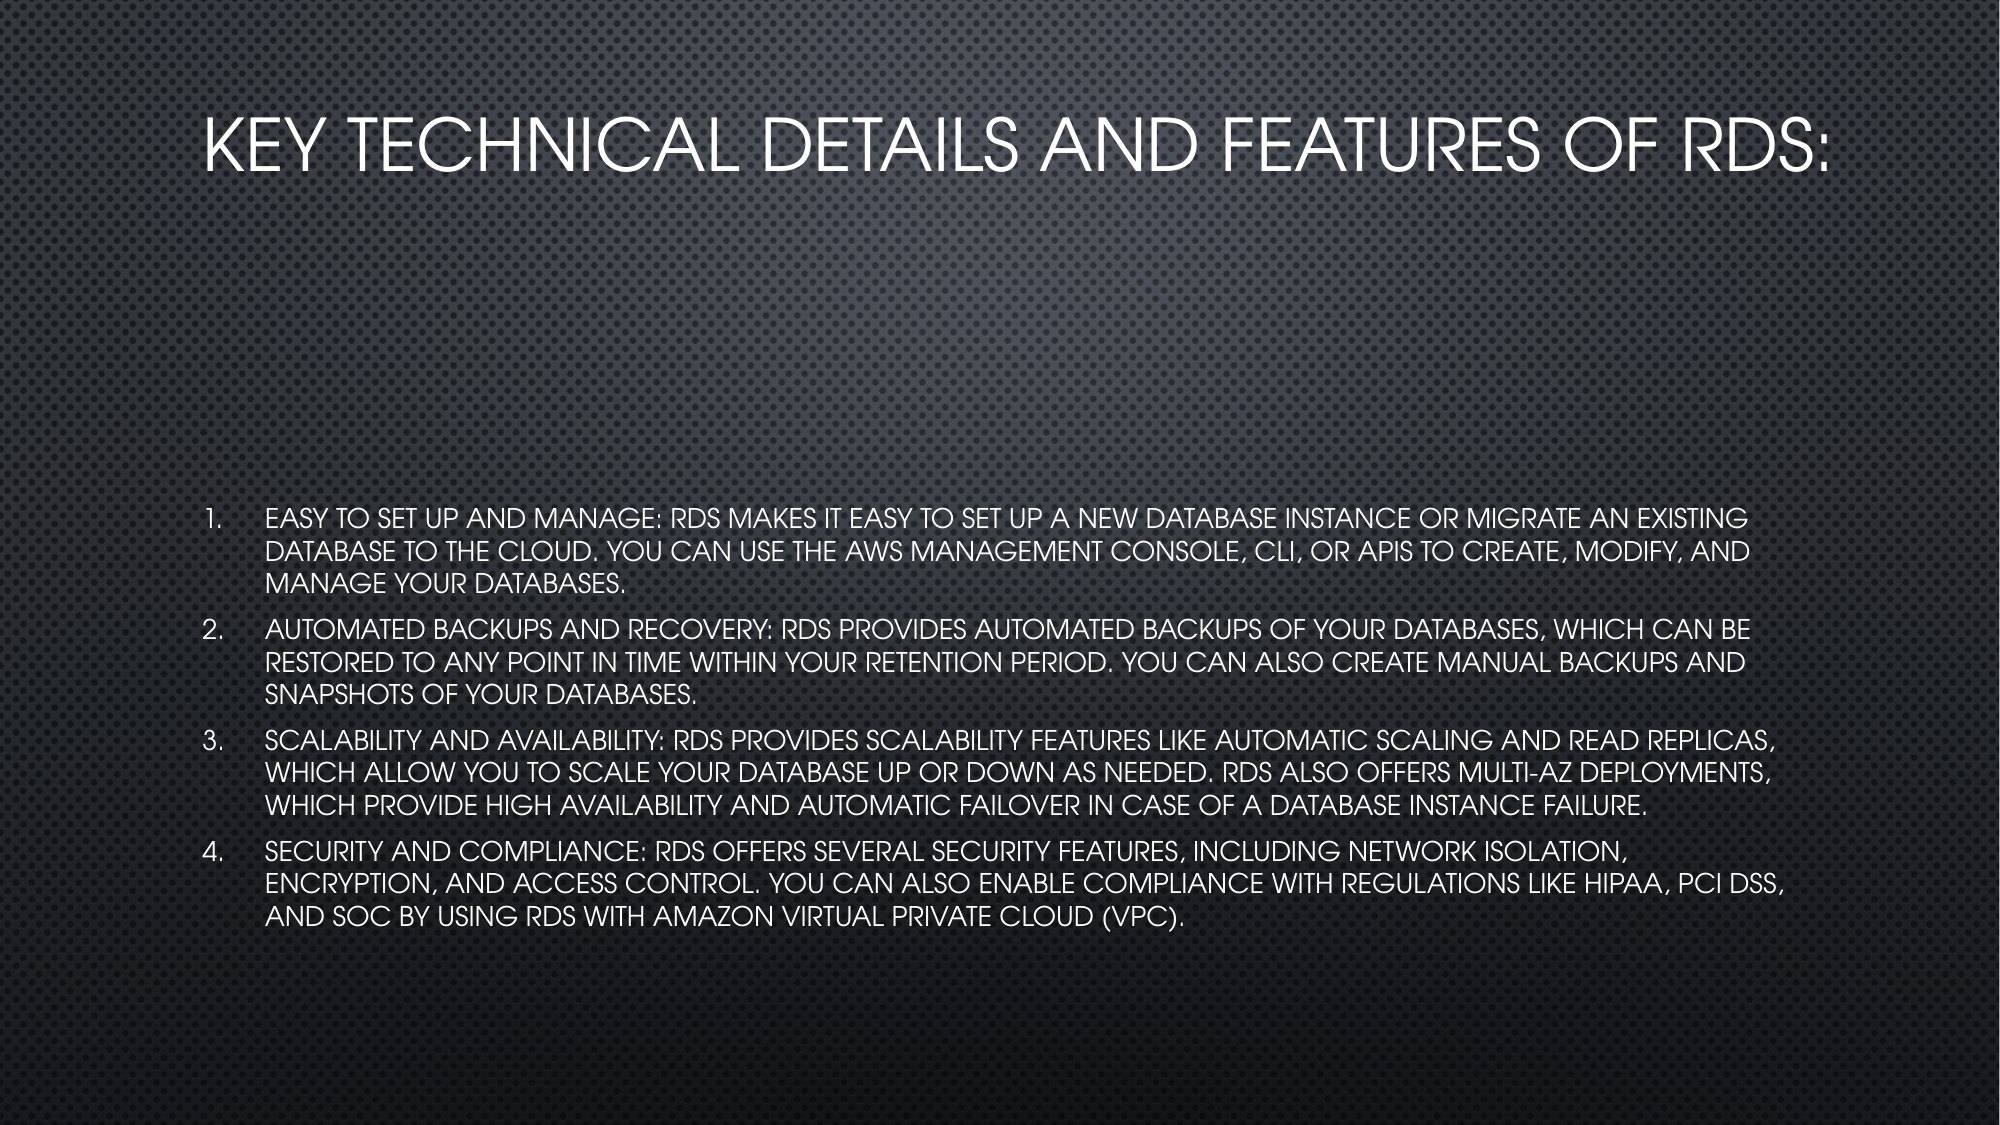

# key technical details and features of RDS:

Easy to set up and manage: RDS makes it easy to set up a new database instance or migrate an existing database to the cloud. You can use the AWS Management Console, CLI, or APIs to create, modify, and manage your databases.
Automated backups and recovery: RDS provides automated backups of your databases, which can be restored to any point in time within your retention period. You can also create manual backups and snapshots of your databases.
Scalability and availability: RDS provides scalability features like automatic scaling and read replicas, which allow you to scale your database up or down as needed. RDS also offers multi-AZ deployments, which provide high availability and automatic failover in case of a database instance failure.
Security and compliance: RDS offers several security features, including network isolation, encryption, and access control. You can also enable compliance with regulations like HIPAA, PCI DSS, and SOC by using RDS with Amazon Virtual Private Cloud (VPC).